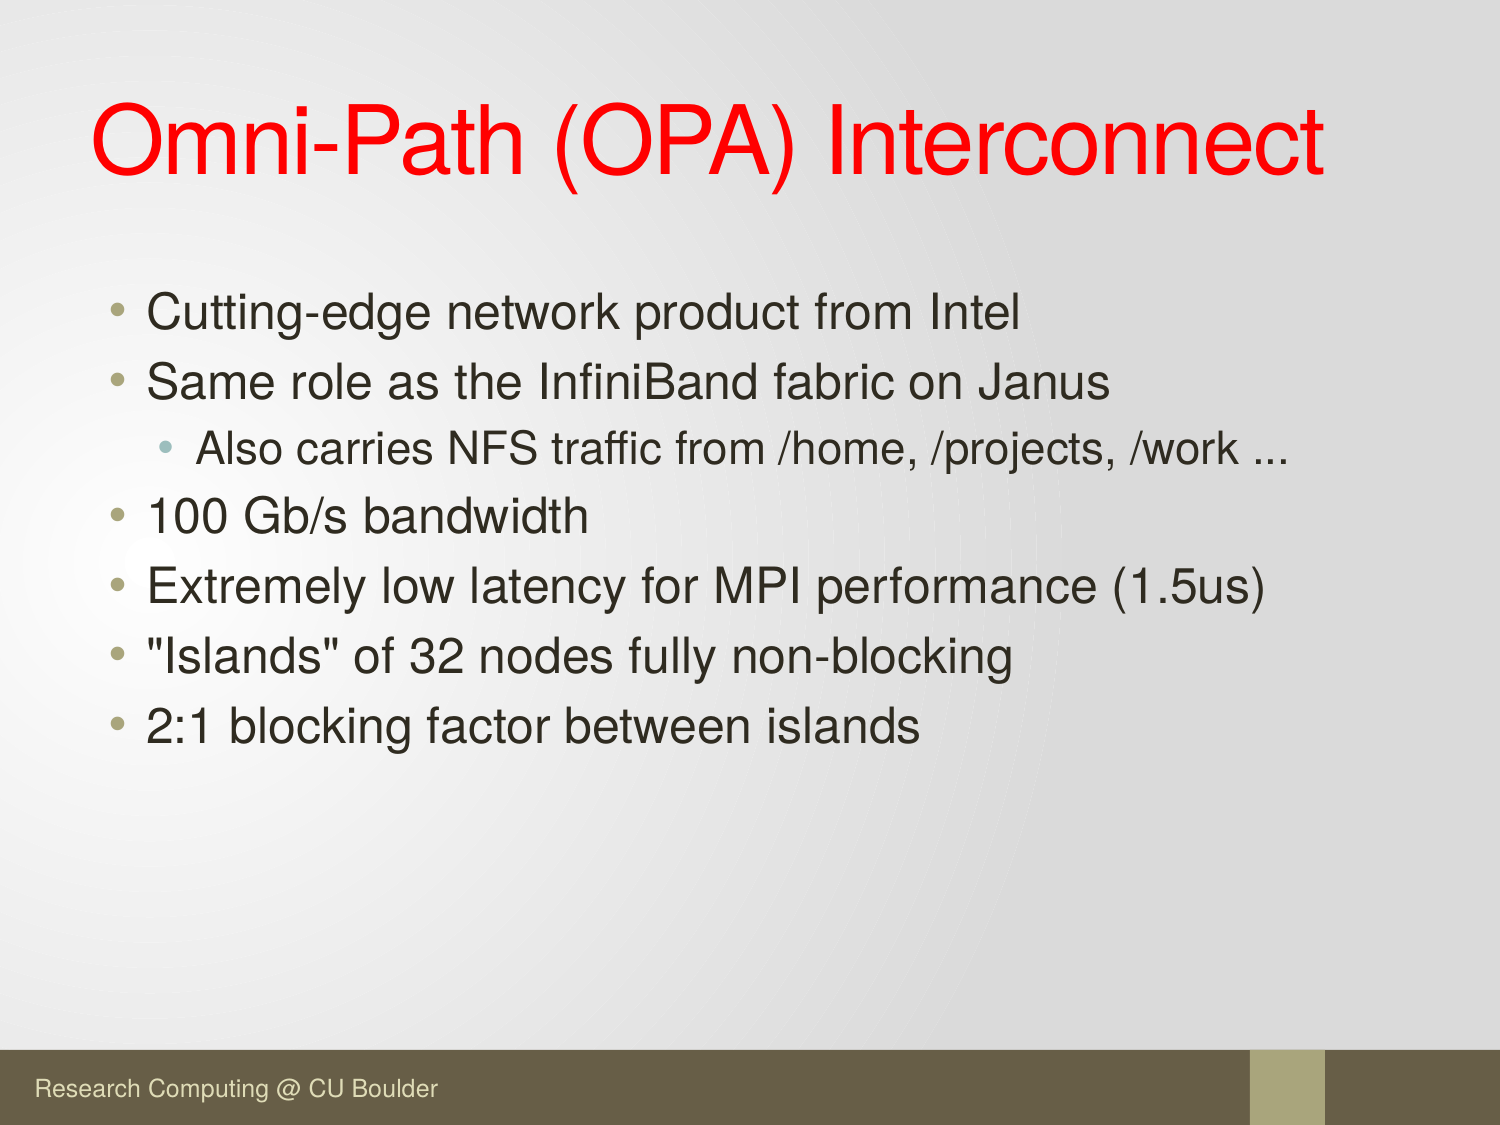

# Omni-Path (OPA) Interconnect
Cutting-edge network product from Intel
Same role as the InfiniBand fabric on Janus
Also carries NFS traffic from /home, /projects, /work ...
100 Gb/s bandwidth
Extremely low latency for MPI performance (1.5us)
"Islands" of 32 nodes fully non-blocking
2:1 blocking factor between islands